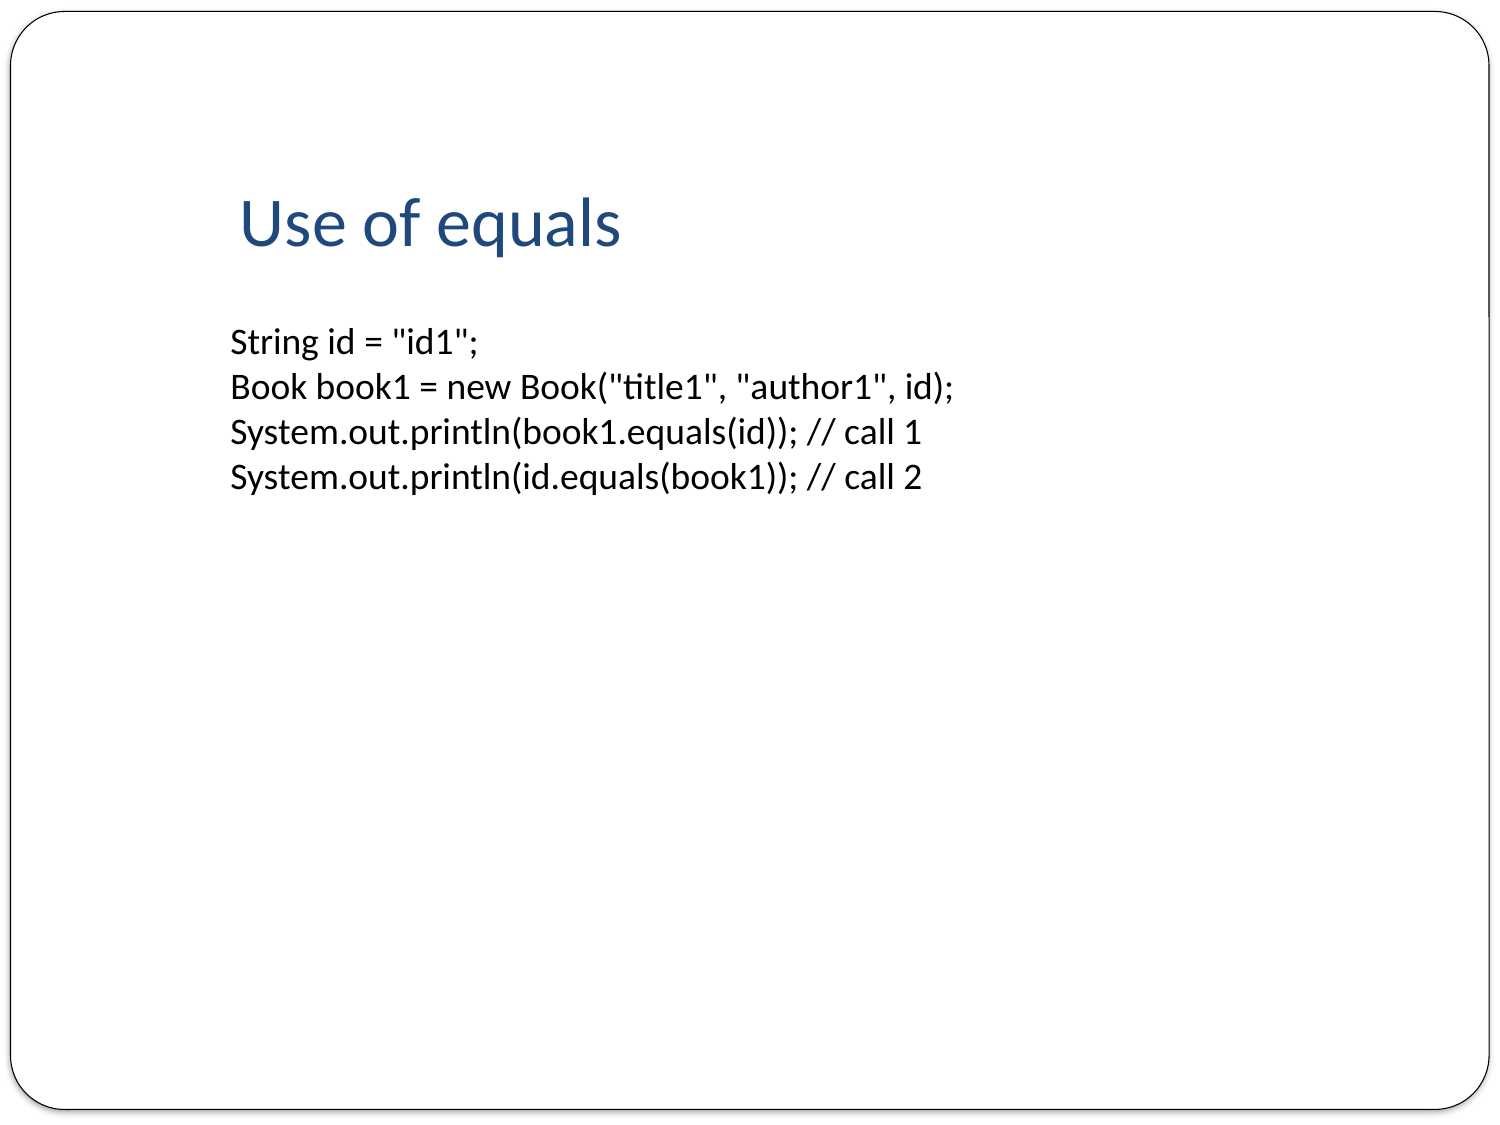

# Use of equals
String id = "id1";
Book book1 = new Book("title1", "author1", id);
System.out.println(book1.equals(id)); // call 1
System.out.println(id.equals(book1)); // call 2